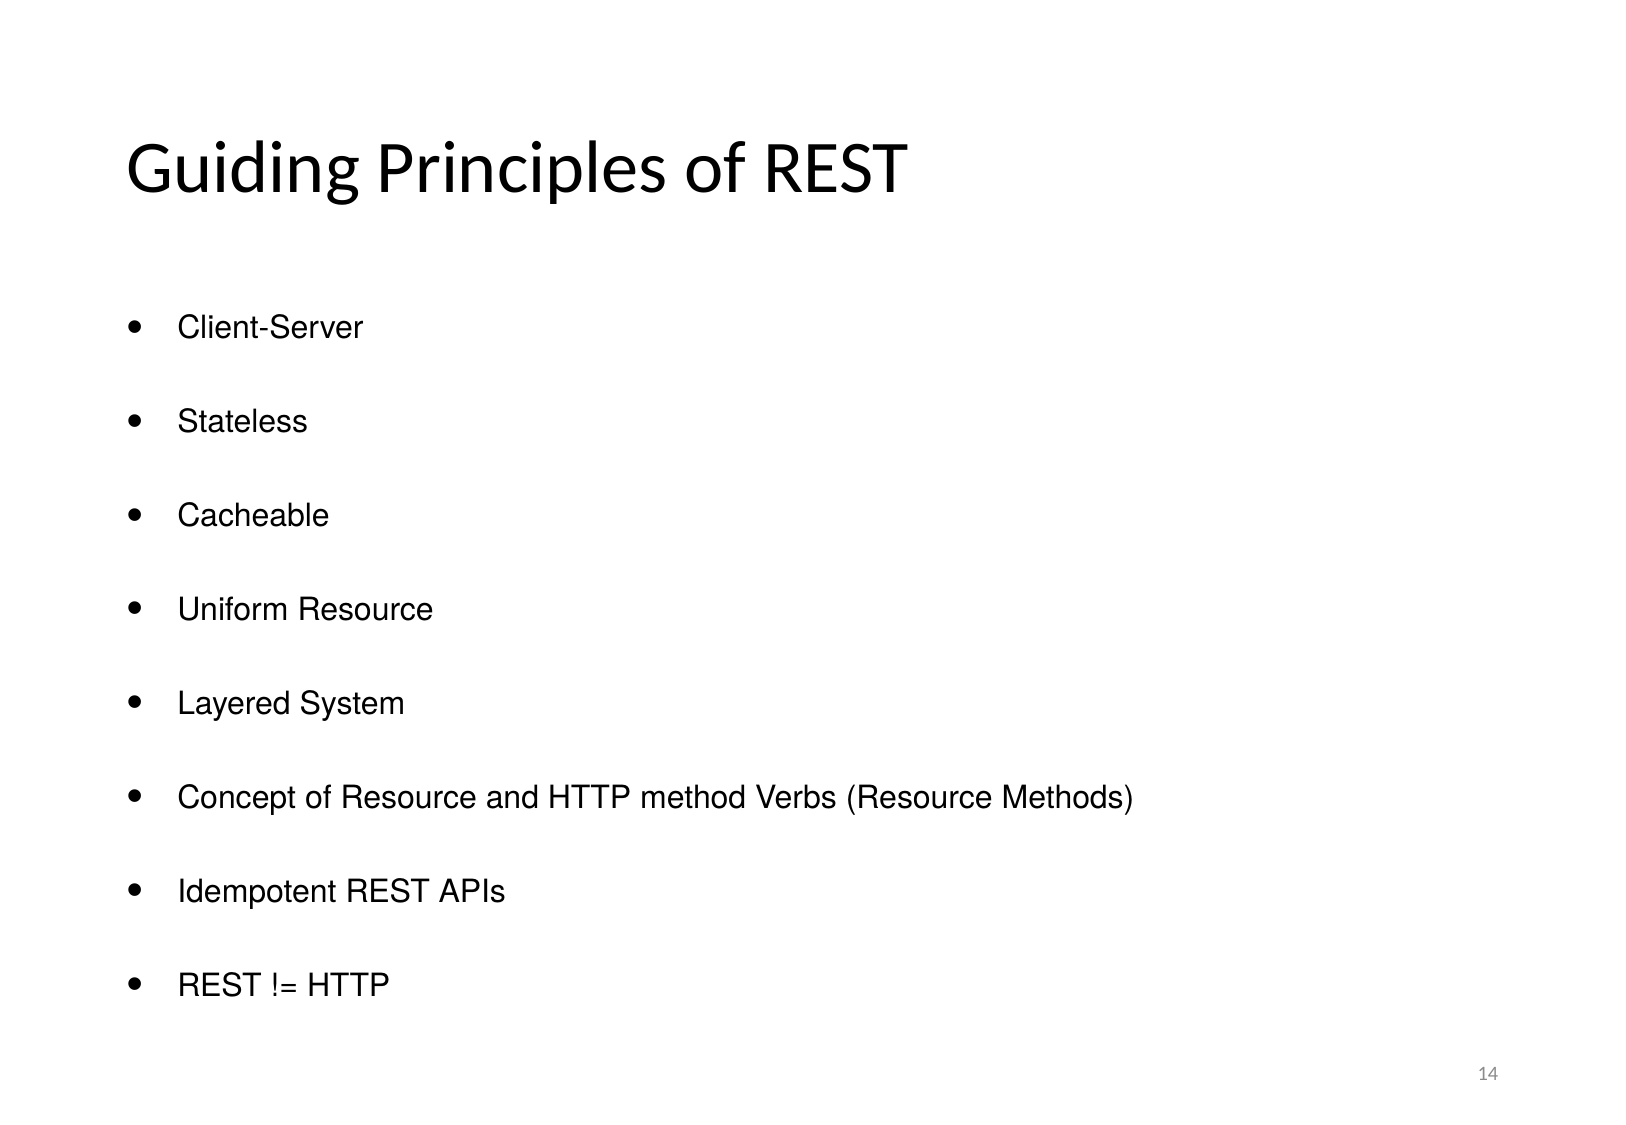

# Guiding Principles of REST
Client-Server
Stateless
Cacheable
Uniform Resource
Layered System
Concept of Resource and HTTP method Verbs (Resource Methods)
Idempotent REST APIs
REST != HTTP
14